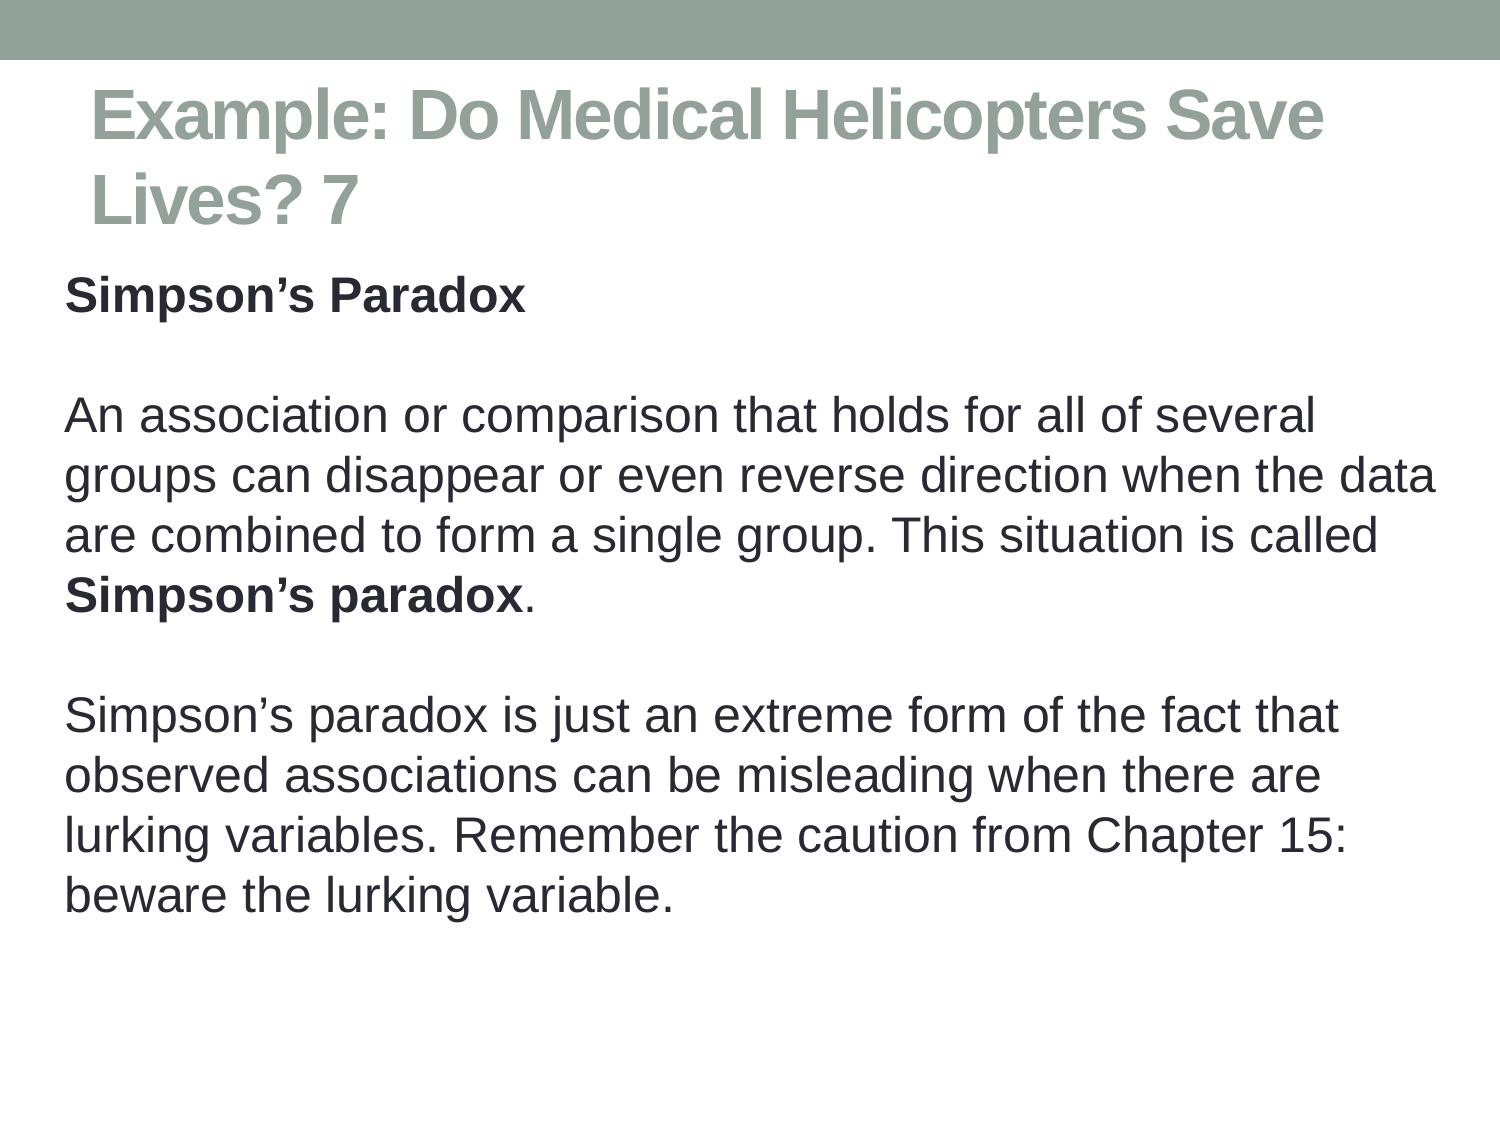

# Example: Do Medical Helicopters Save Lives? 7
Simpson’s Paradox

An association or comparison that holds for all of several groups can disappear or even reverse direction when the data are combined to form a single group. This situation is called Simpson’s paradox.

Simpson’s paradox is just an extreme form of the fact that observed associations can be misleading when there are lurking variables. Remember the caution from Chapter 15: beware the lurking variable.